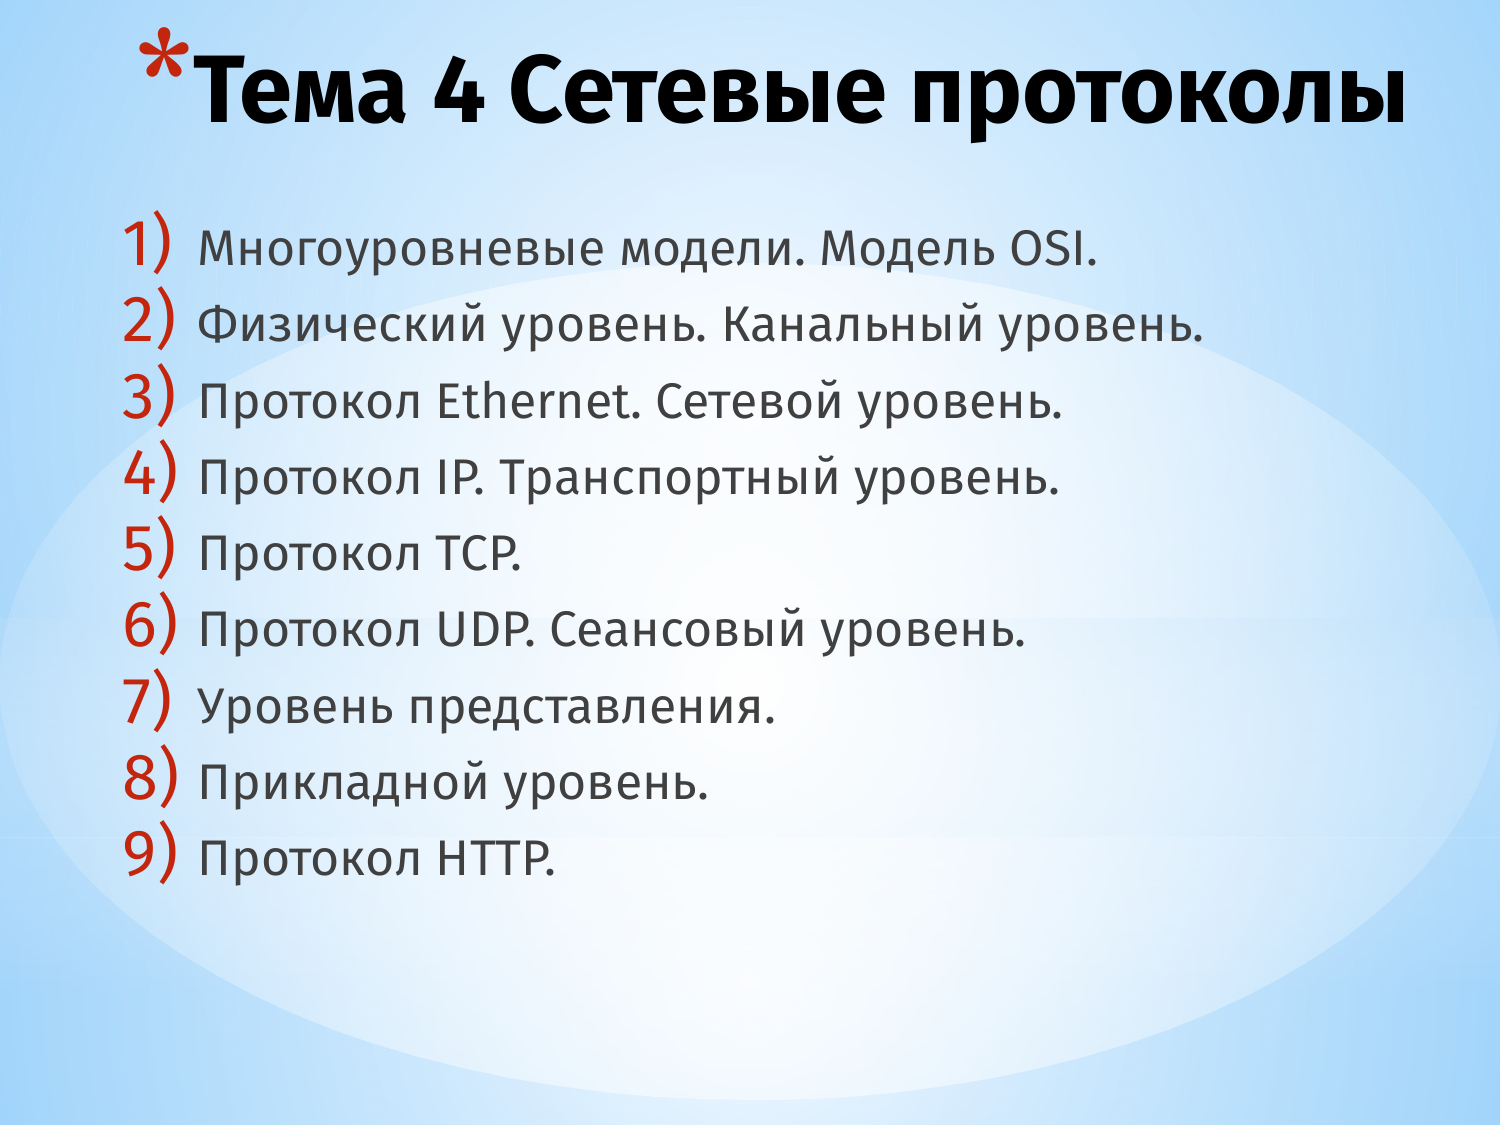

# Тема 4 Сетевые протоколы
Многоуровневые модели. Модель OSI.
Физический уровень. Канальный уровень.
Протокол Ethernet. Сетевой уровень.
Протокол IP. Транспортный уровень.
Протокол TCP.
Протокол UDP. Сеансовый уровень.
Уровень представления.
Прикладной уровень.
Протокол HTTP.